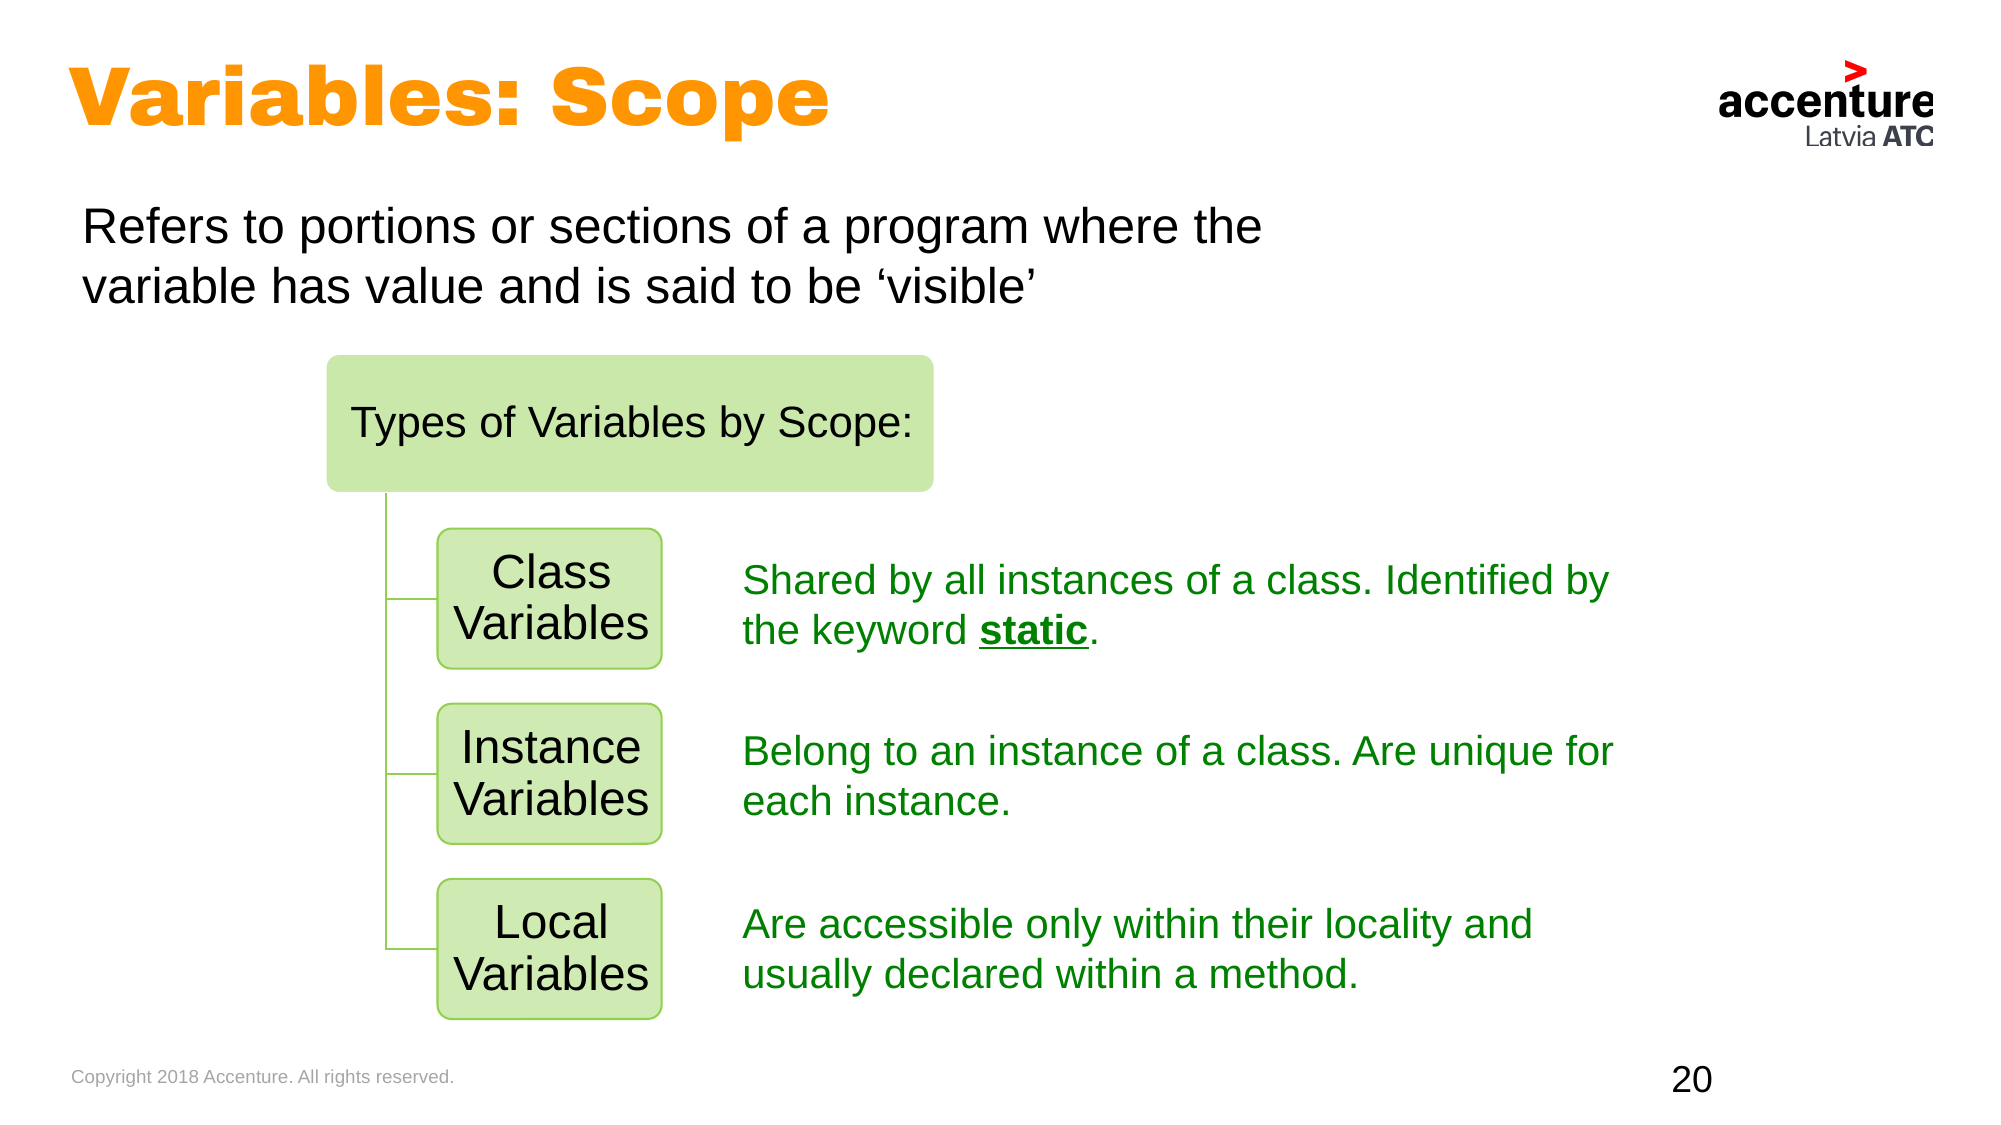

Variables: Scope
Refers to portions or sections of a program where the variable has value and is said to be ‘visible’

Types of Variables by Scope:
Class Variables
Instance Variables
Local Variables
Shared by all instances of a class. Identified by the keyword static.
Belong to an instance of a class. Are unique for each instance.
Are accessible only within their locality and usually declared within a method.
20